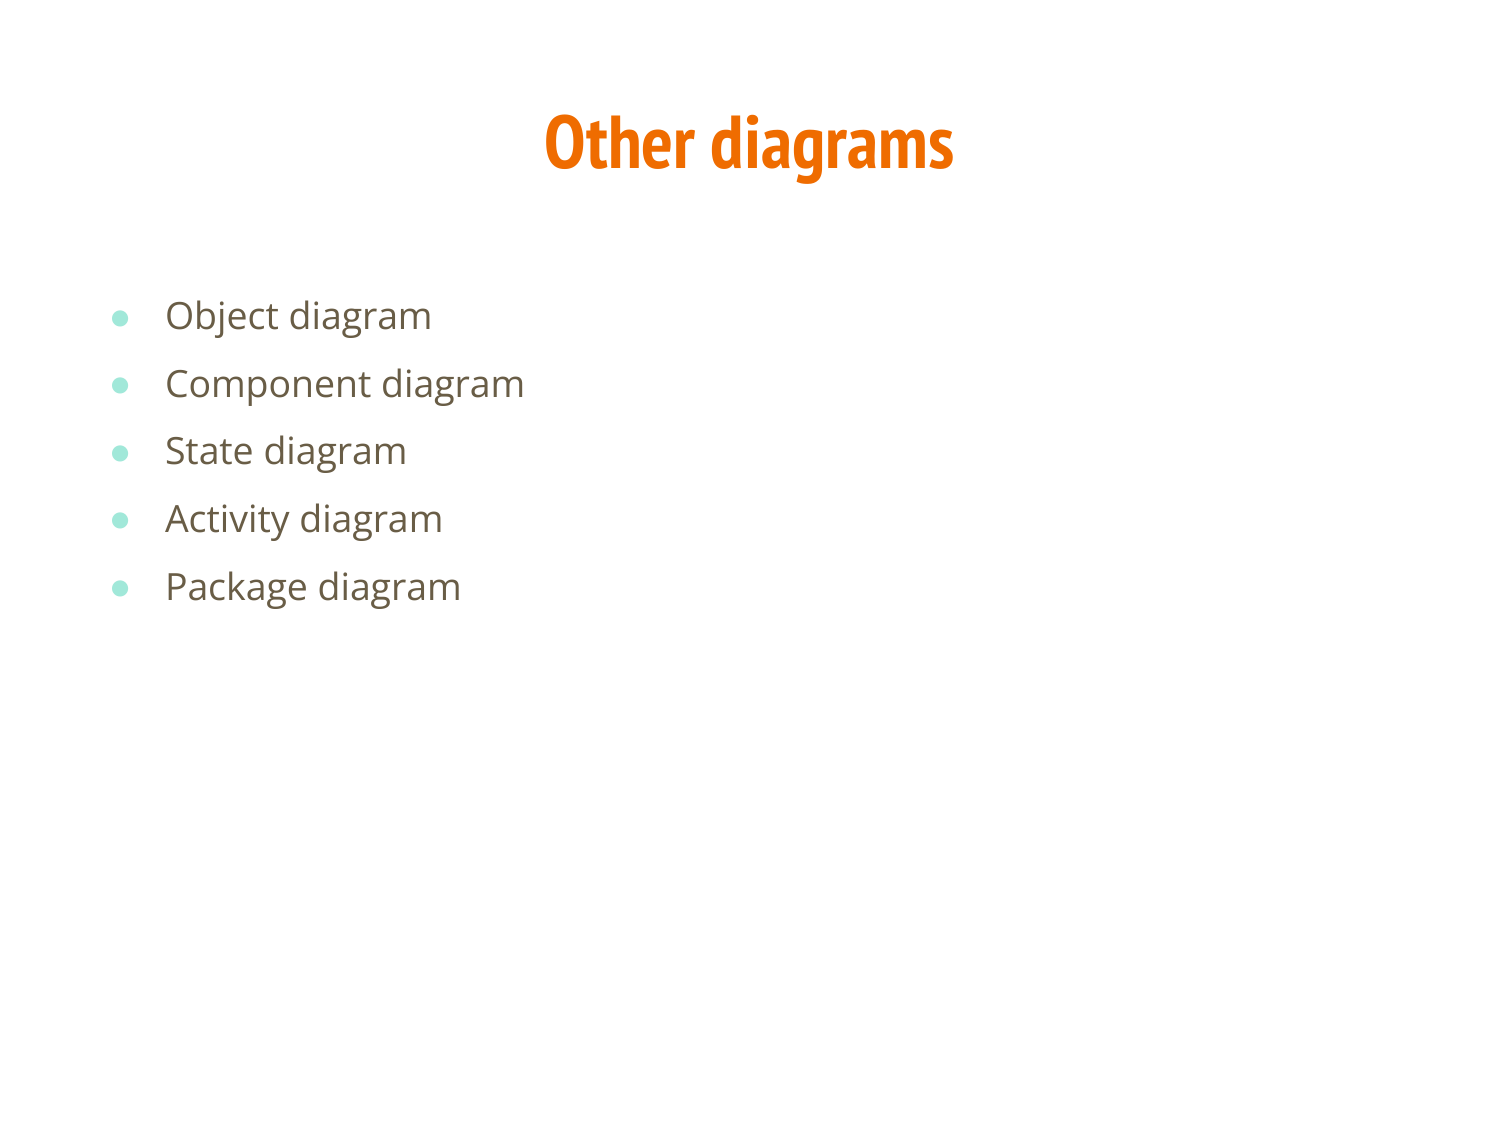

# Other diagrams
Object diagram
Component diagram
State diagram
Activity diagram
Package diagram